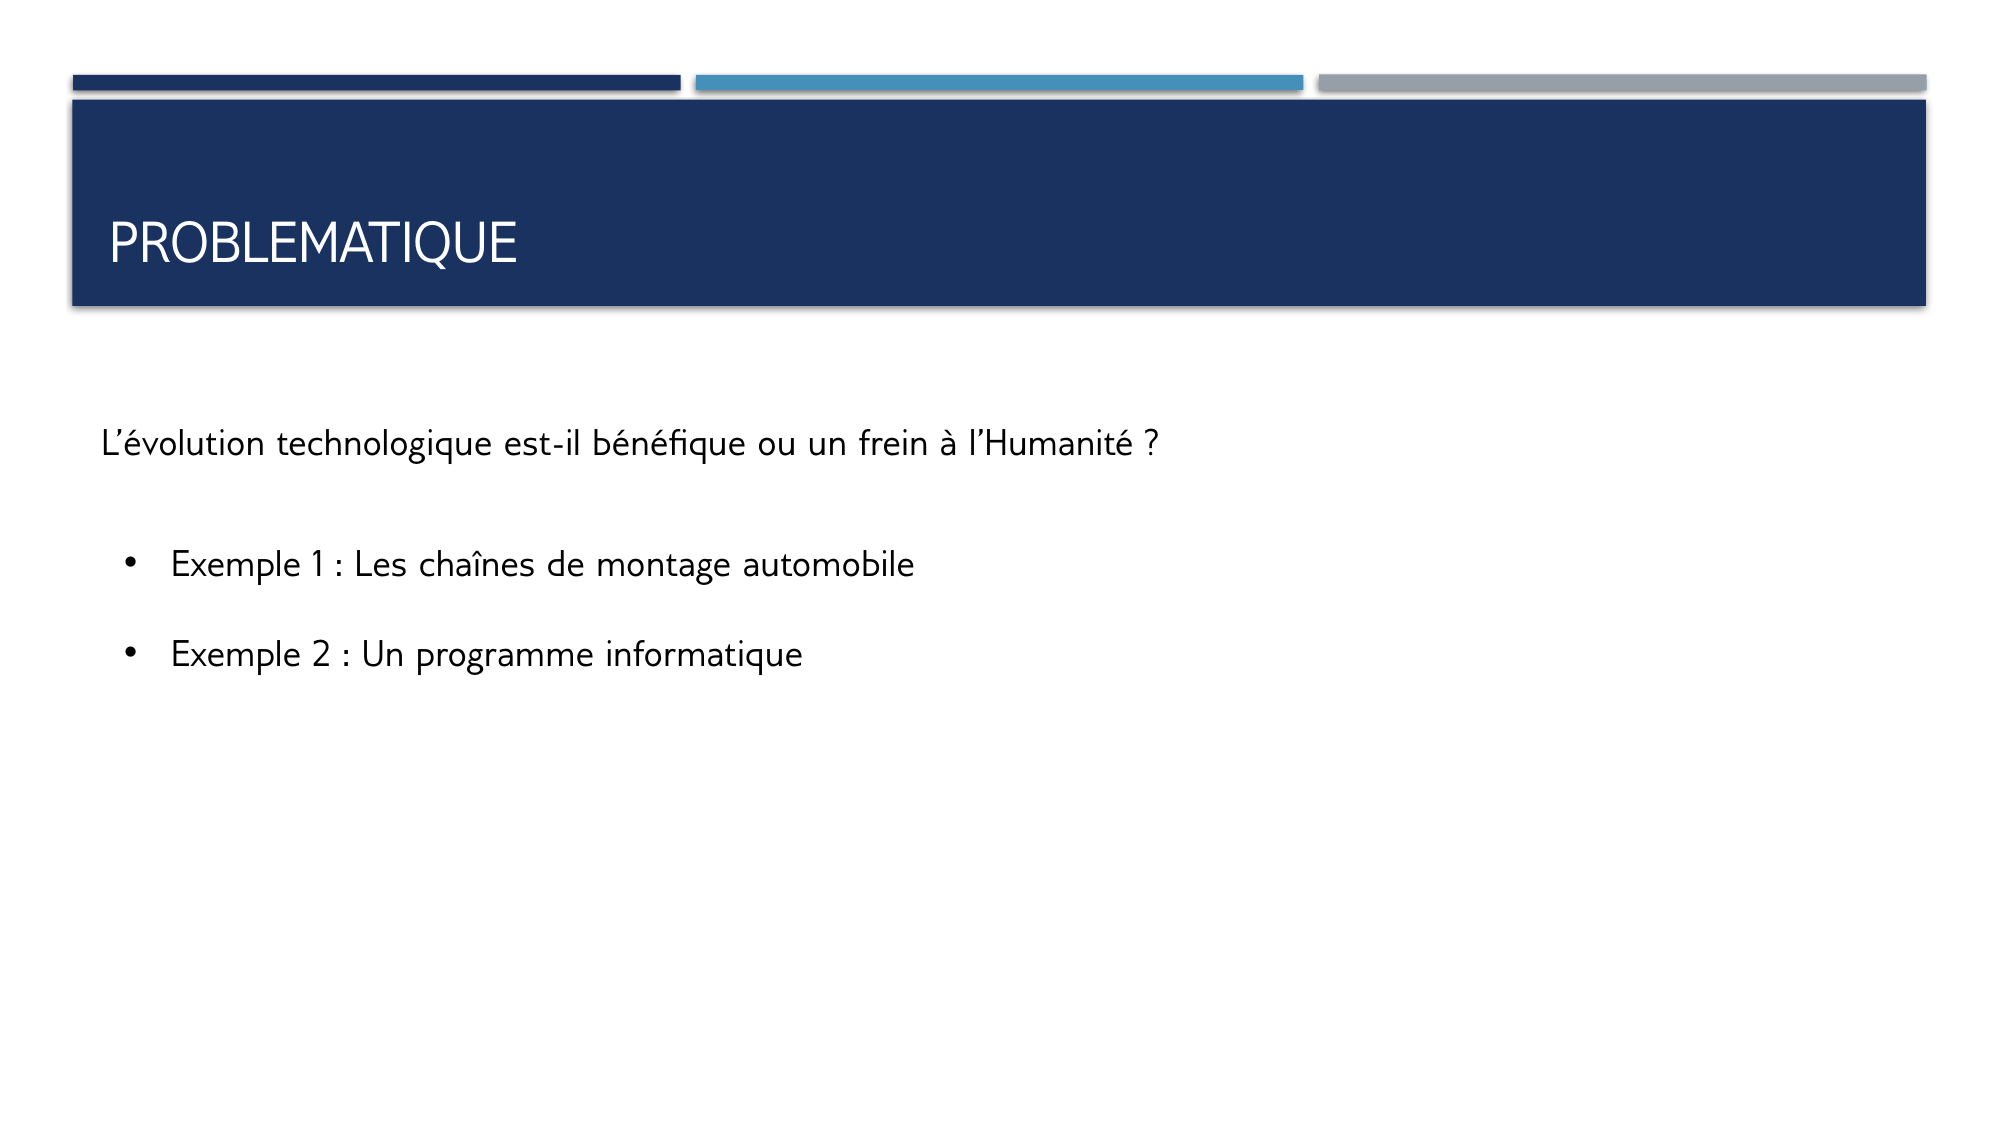

# PROBLEMATIQUE
L’évolution technologique est-il bénéfique ou un frein à l’Humanité ?
Exemple 1 : Les chaînes de montage automobile

Exemple 2 : Un programme informatique